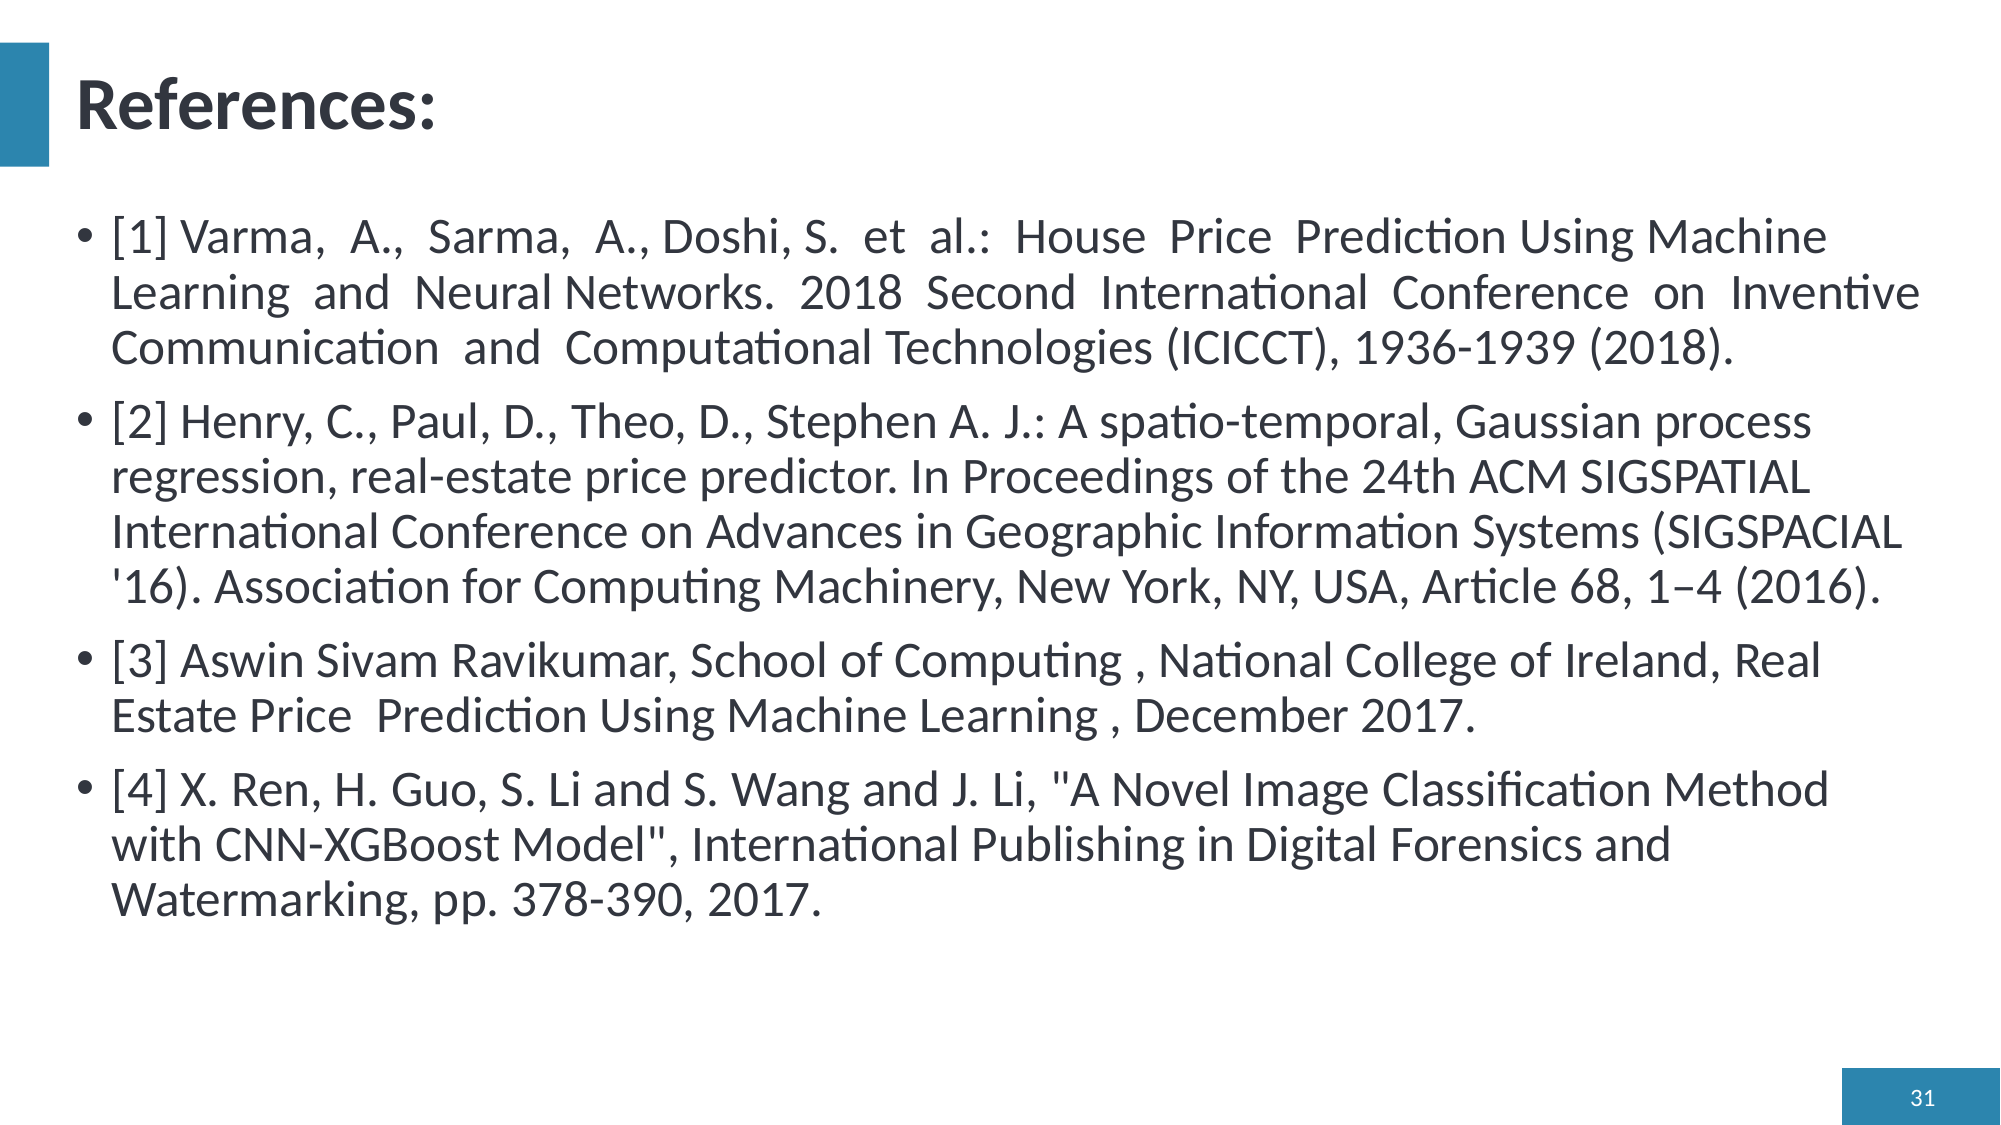

# References:
[1] Varma,  A.,  Sarma,  A., Doshi, S.  et  al.:  House  Price  Prediction Using Machine  Learning  and  Neural Networks.  2018  Second  International  Conference  on  Inventive  Communication  and  Computational Technologies (ICICCT), 1936-1939 (2018).
[2] Henry, C., Paul, D., Theo, D., Stephen A. J.: A spatio-temporal, Gaussian process regression, real-estate price predictor. In Proceedings of the 24th ACM SIGSPATIAL International Conference on Advances in Geographic Information Systems (SIGSPACIAL '16). Association for Computing Machinery, New York, NY, USA, Article 68, 1–4 (2016).
[3] Aswin Sivam Ravikumar, School of Computing , National College of Ireland, Real Estate Price  Prediction Using Machine Learning , December 2017.
[4] X. Ren, H. Guo, S. Li and S. Wang and J. Li, "A Novel Image Classification Method with CNN-XGBoost Model", International Publishing in Digital Forensics and Watermarking, pp. 378-390, 2017.

31